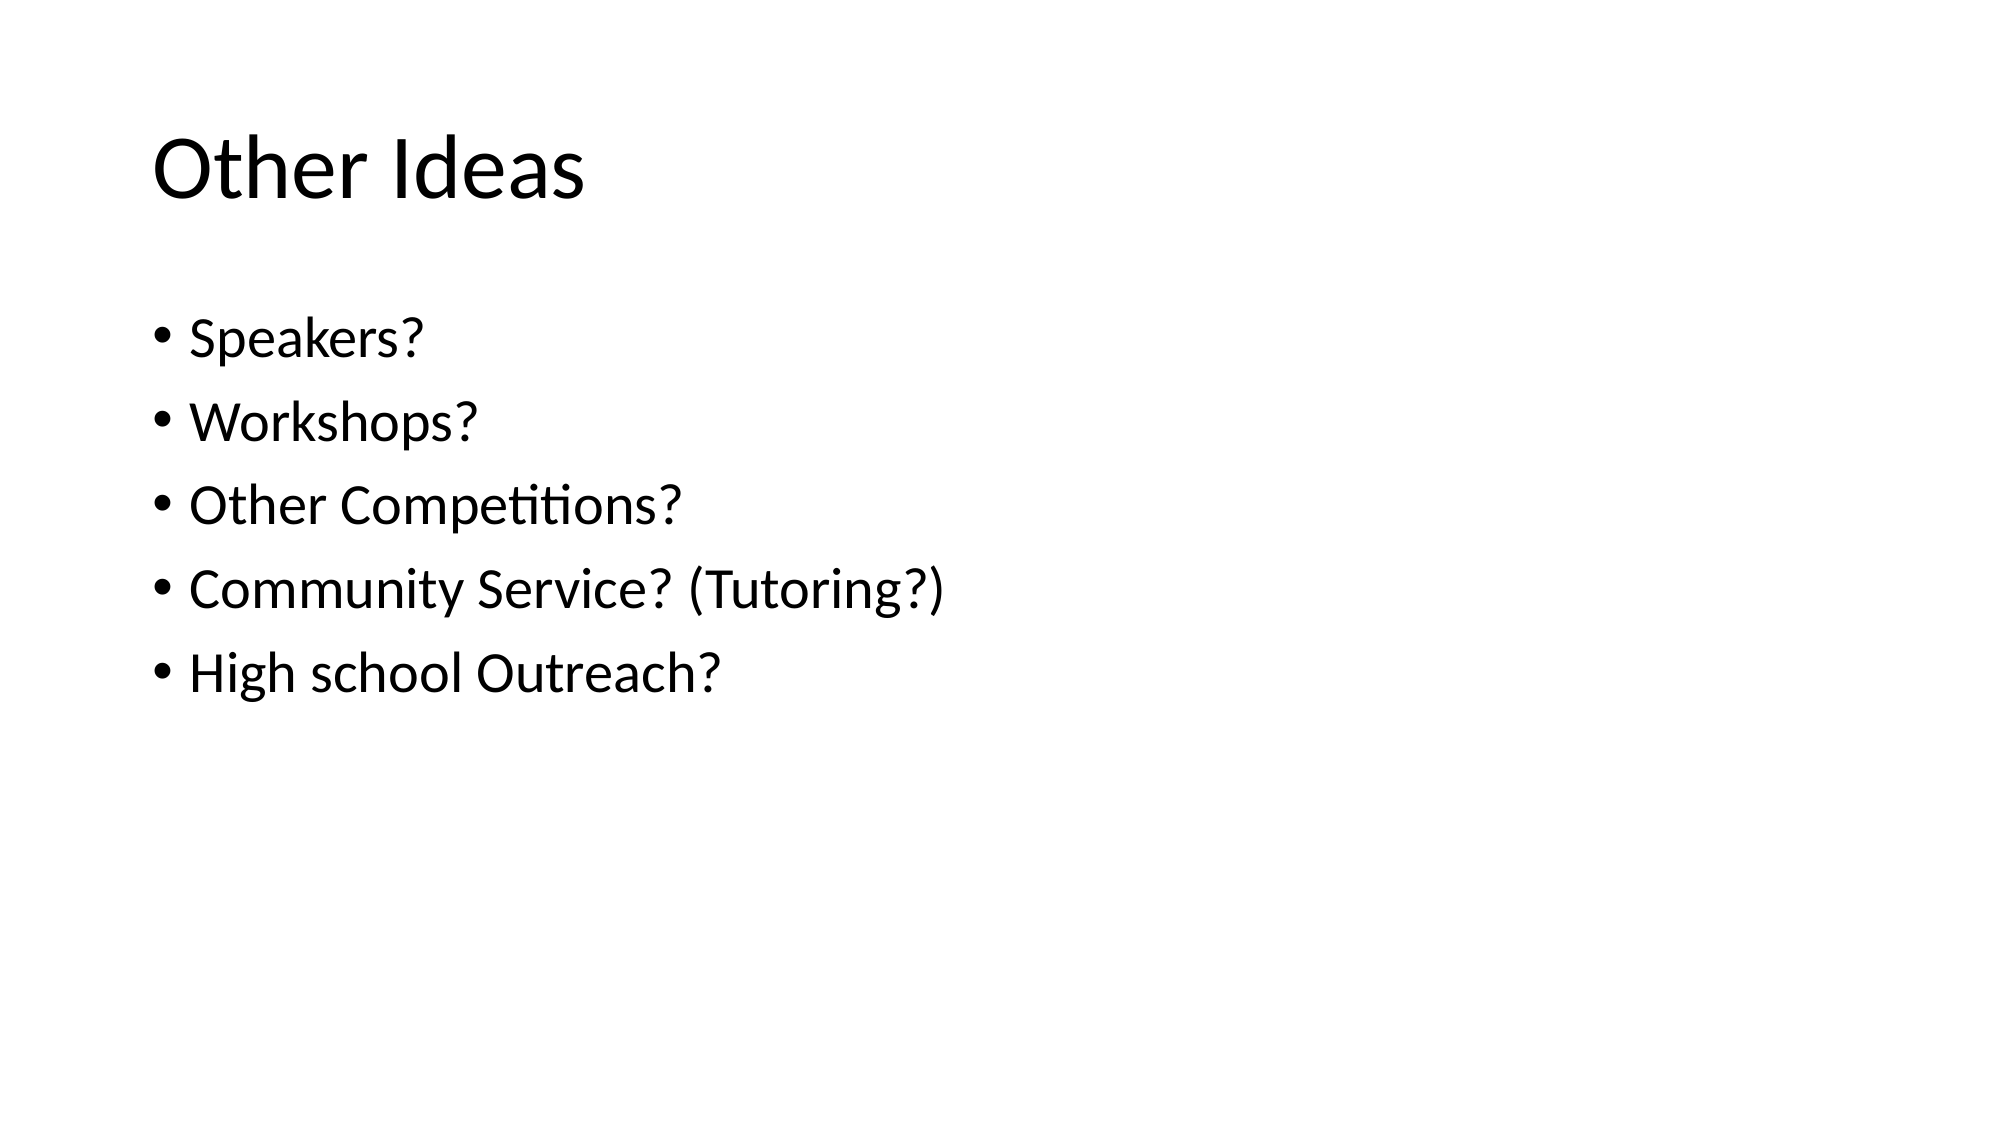

# Other Ideas
Speakers?
Workshops?
Other Competitions?
Community Service? (Tutoring?)
High school Outreach?